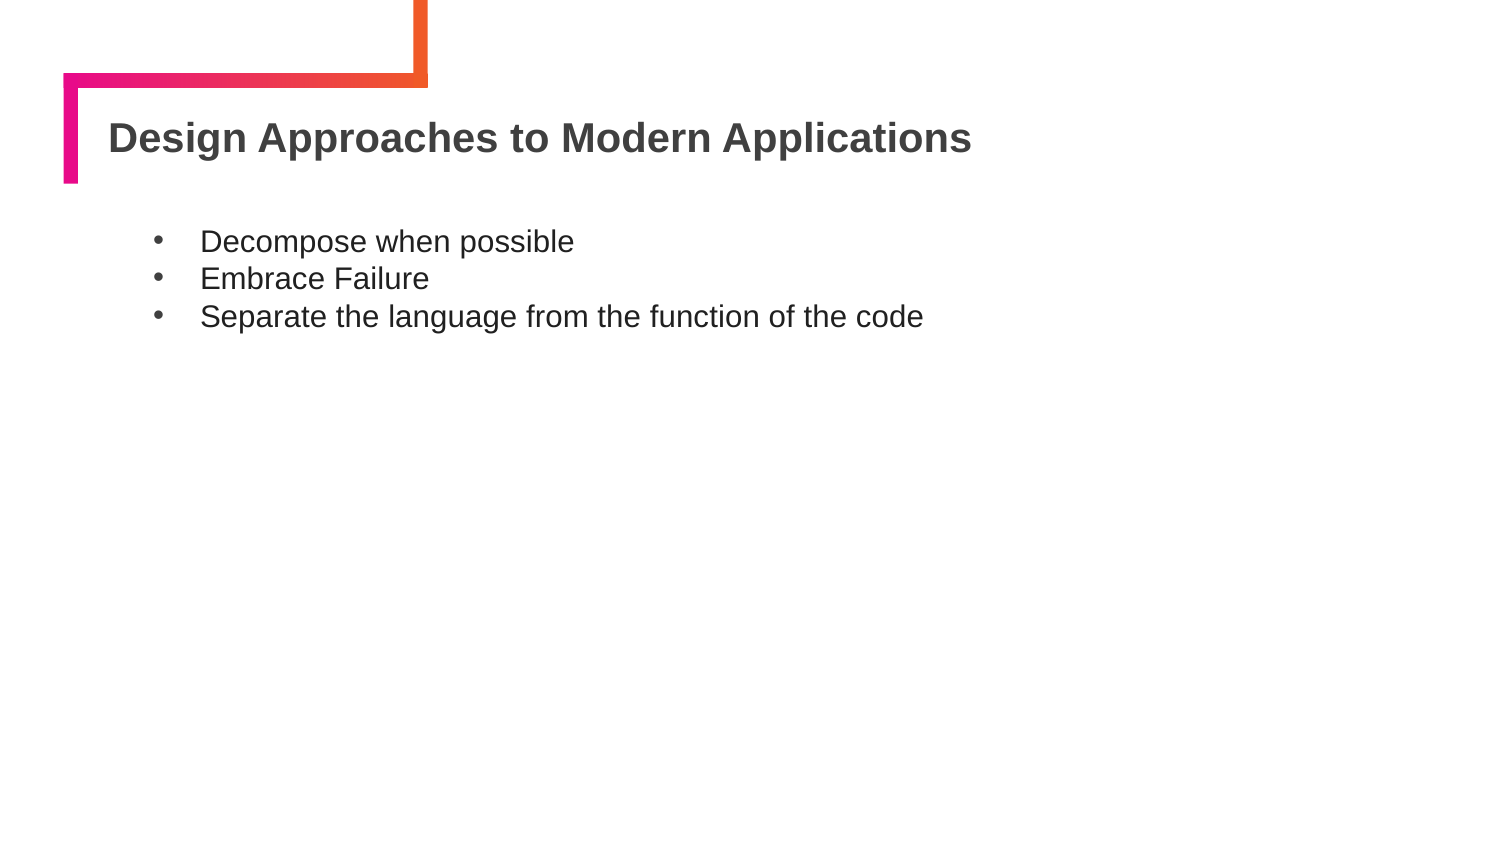

# Design Approaches to Modern Applications
Decompose when possible
Embrace Failure
Separate the language from the function of the code

30